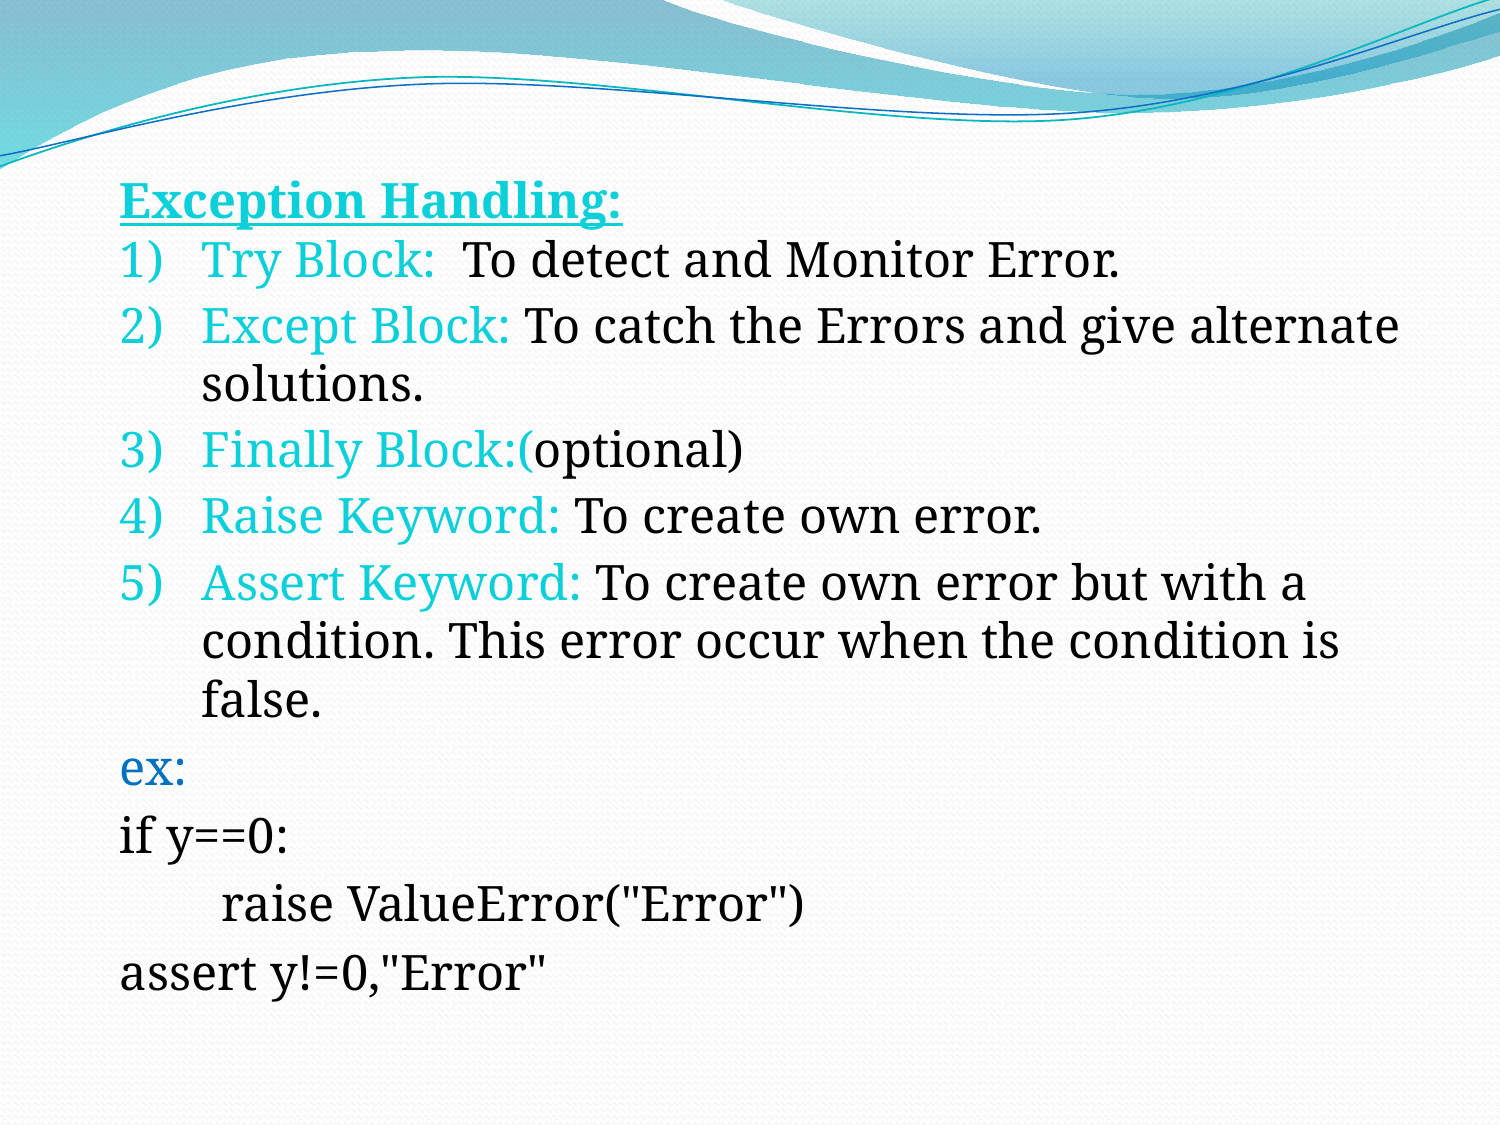

Exception Handling:
Try Block:  To detect and Monitor Error.
Except Block: To catch the Errors and give alternate solutions.
Finally Block:(optional)
Raise Keyword: To create own error.
Assert Keyword: To create own error but with a condition. This error occur when the condition is false.
ex:
if y==0:
        raise ValueError("Error")
assert y!=0,"Error"